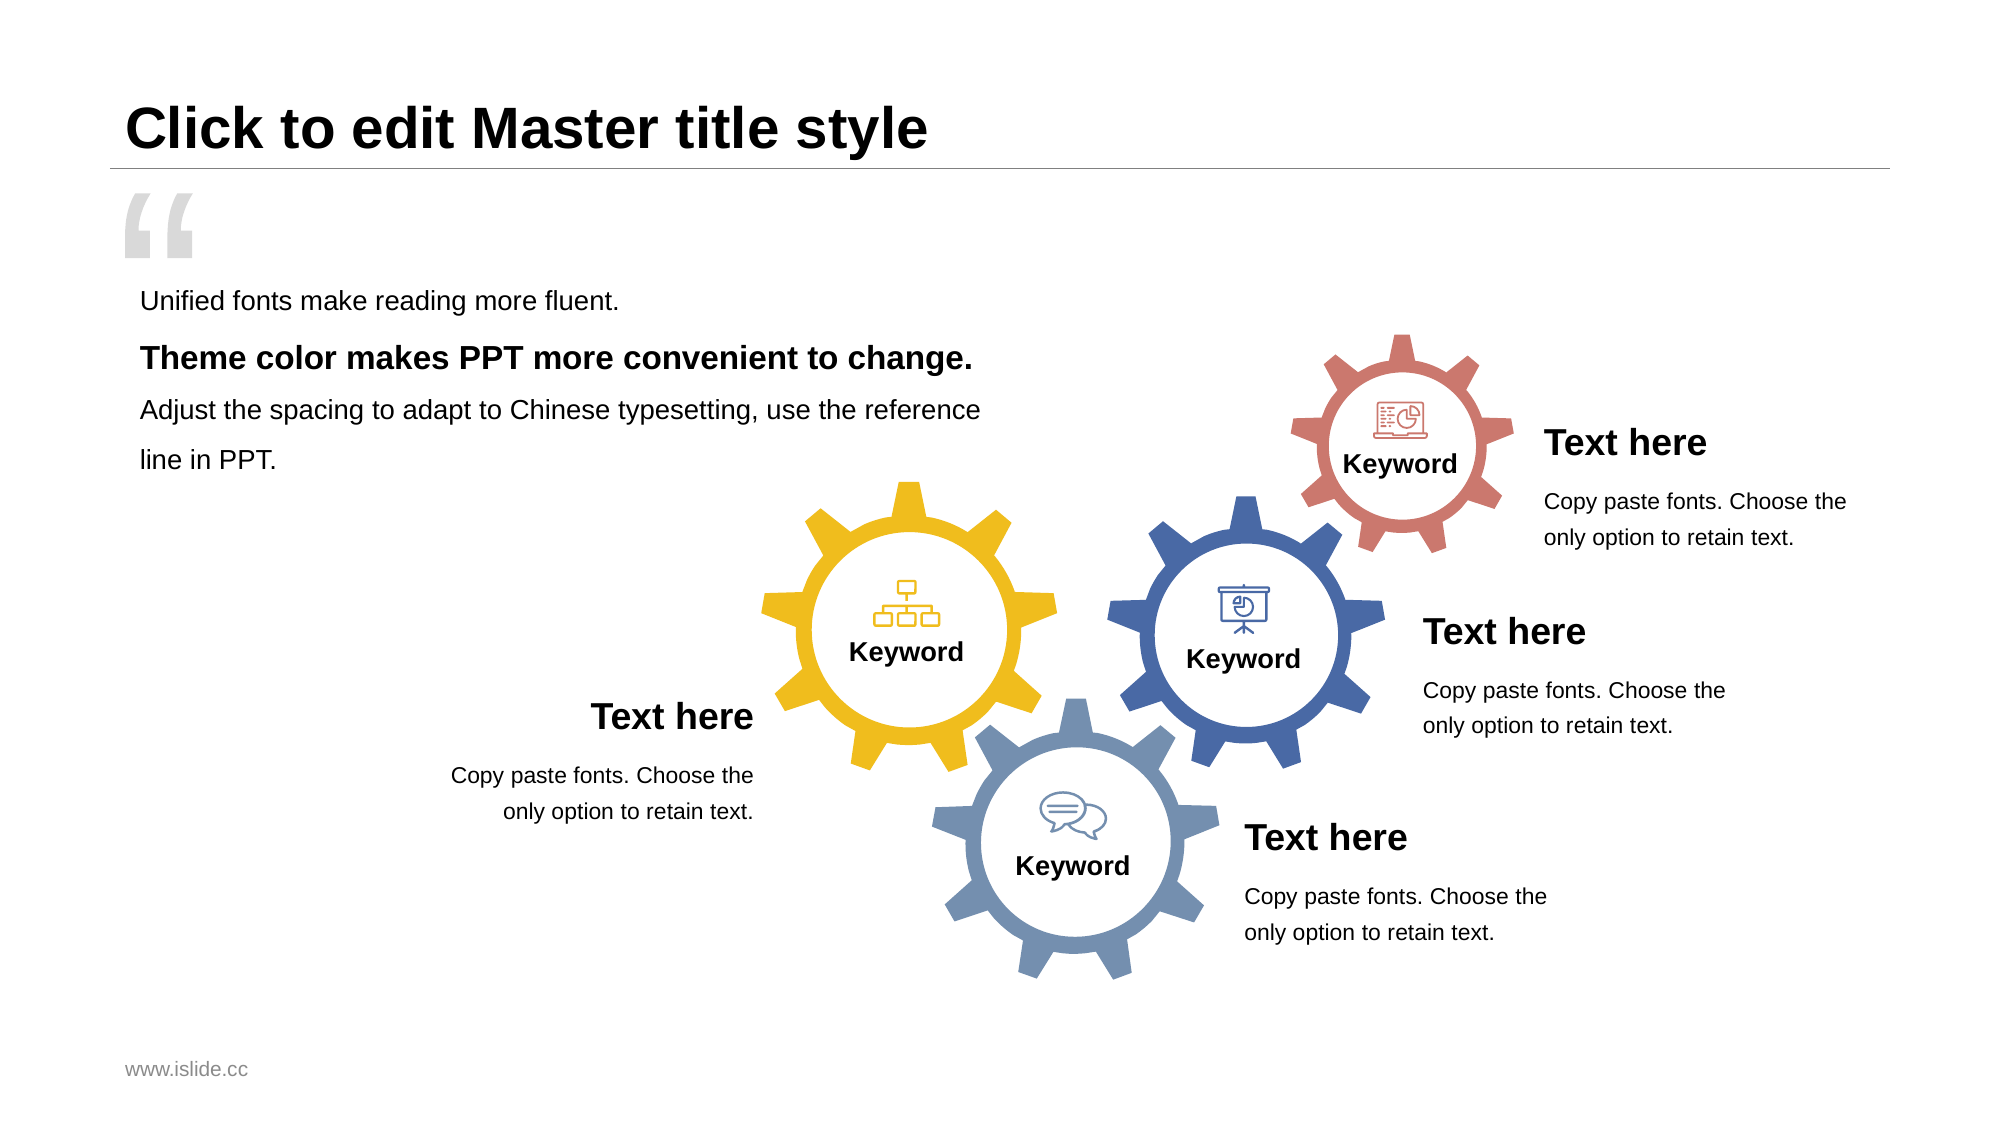

# Click to edit Master title style
“
Unified fonts make reading more fluent.
Theme color makes PPT more convenient to change.
Adjust the spacing to adapt to Chinese typesetting, use the reference line in PPT.

Keyword
Text here
Copy paste fonts. Choose the only option to retain text.

Keyword

Keyword
Text here
Copy paste fonts. Choose the only option to retain text.
Text here

Copy paste fonts. Choose the only option to retain text.

Keyword
Text here
Copy paste fonts. Choose the only option to retain text.
www.islide.cc
18